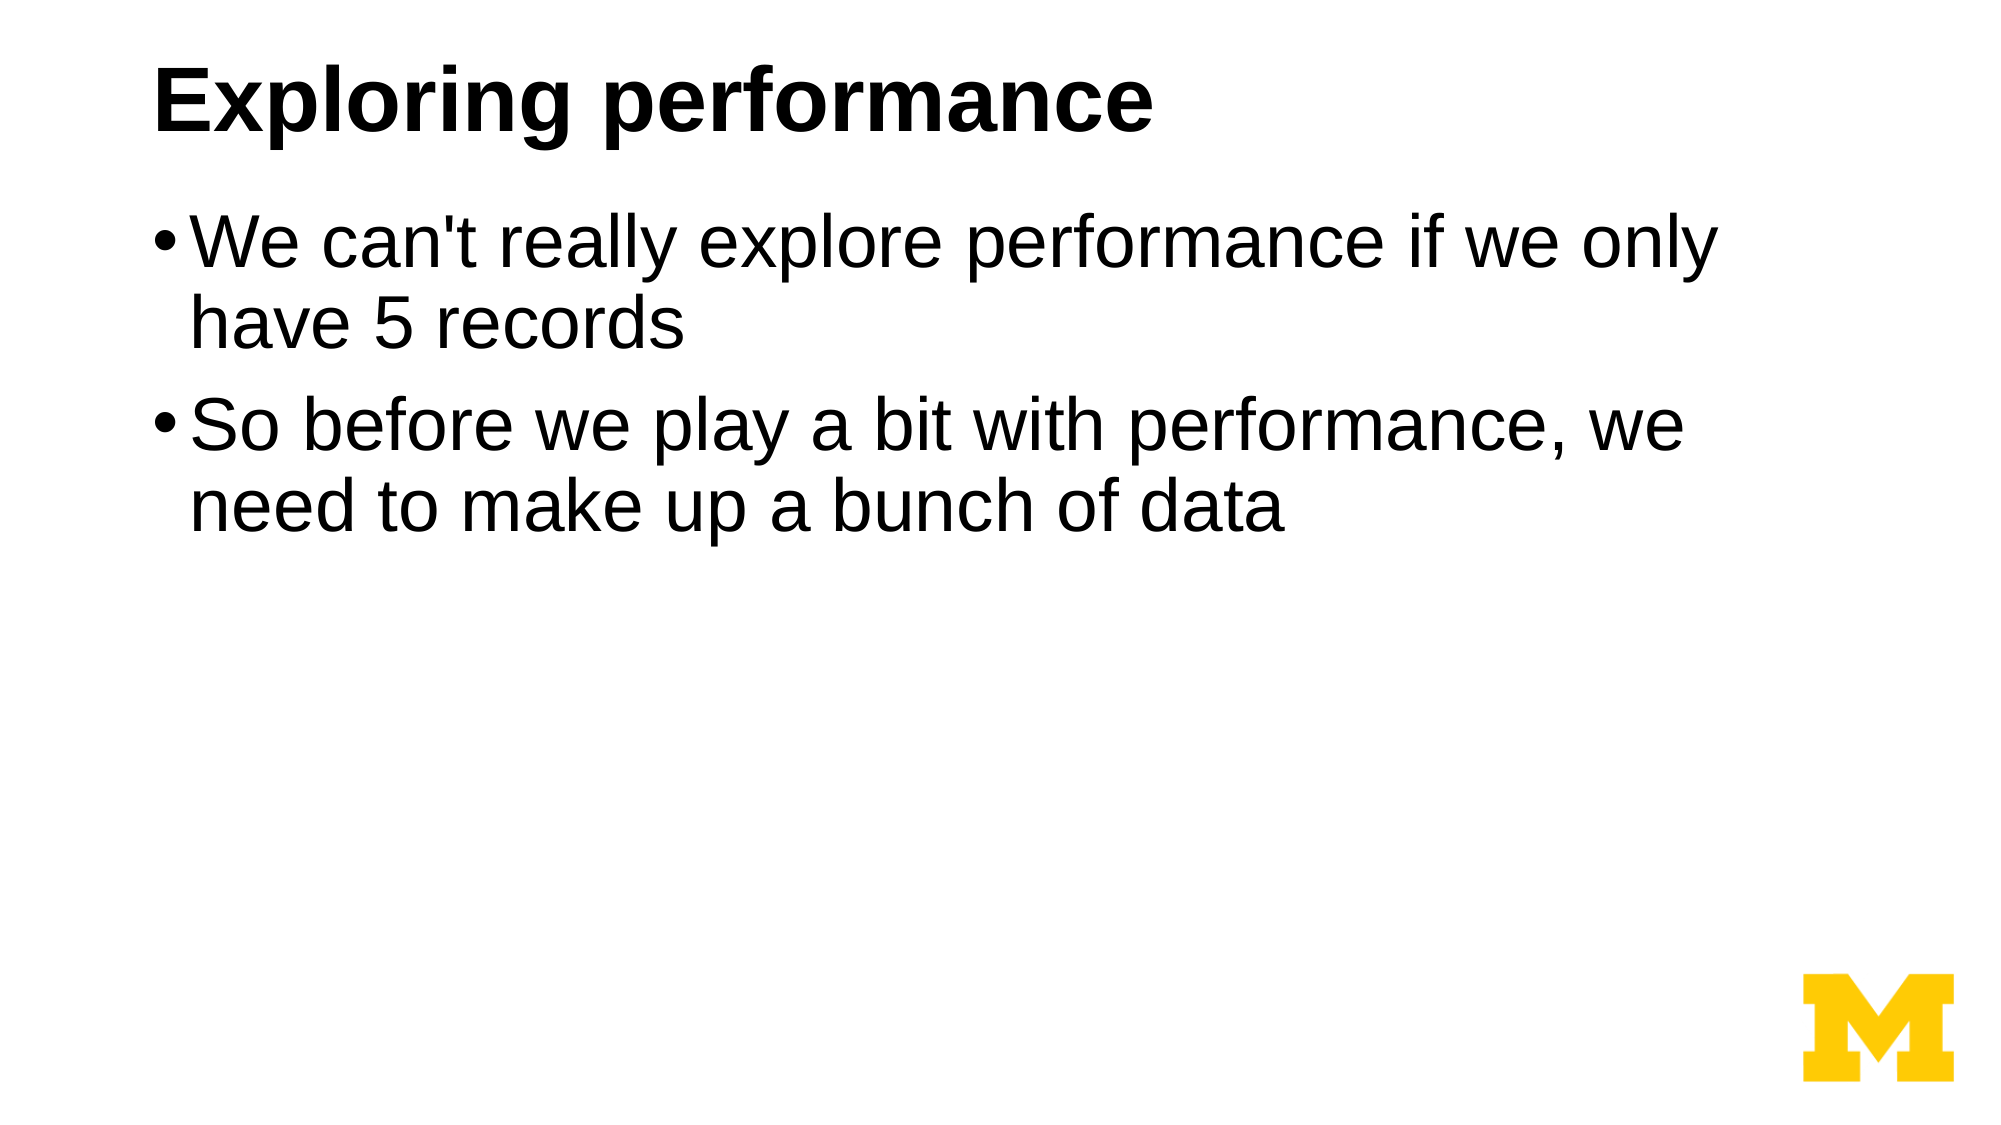

# Exploring performance
We can't really explore performance if we only have 5 records
So before we play a bit with performance, we need to make up a bunch of data